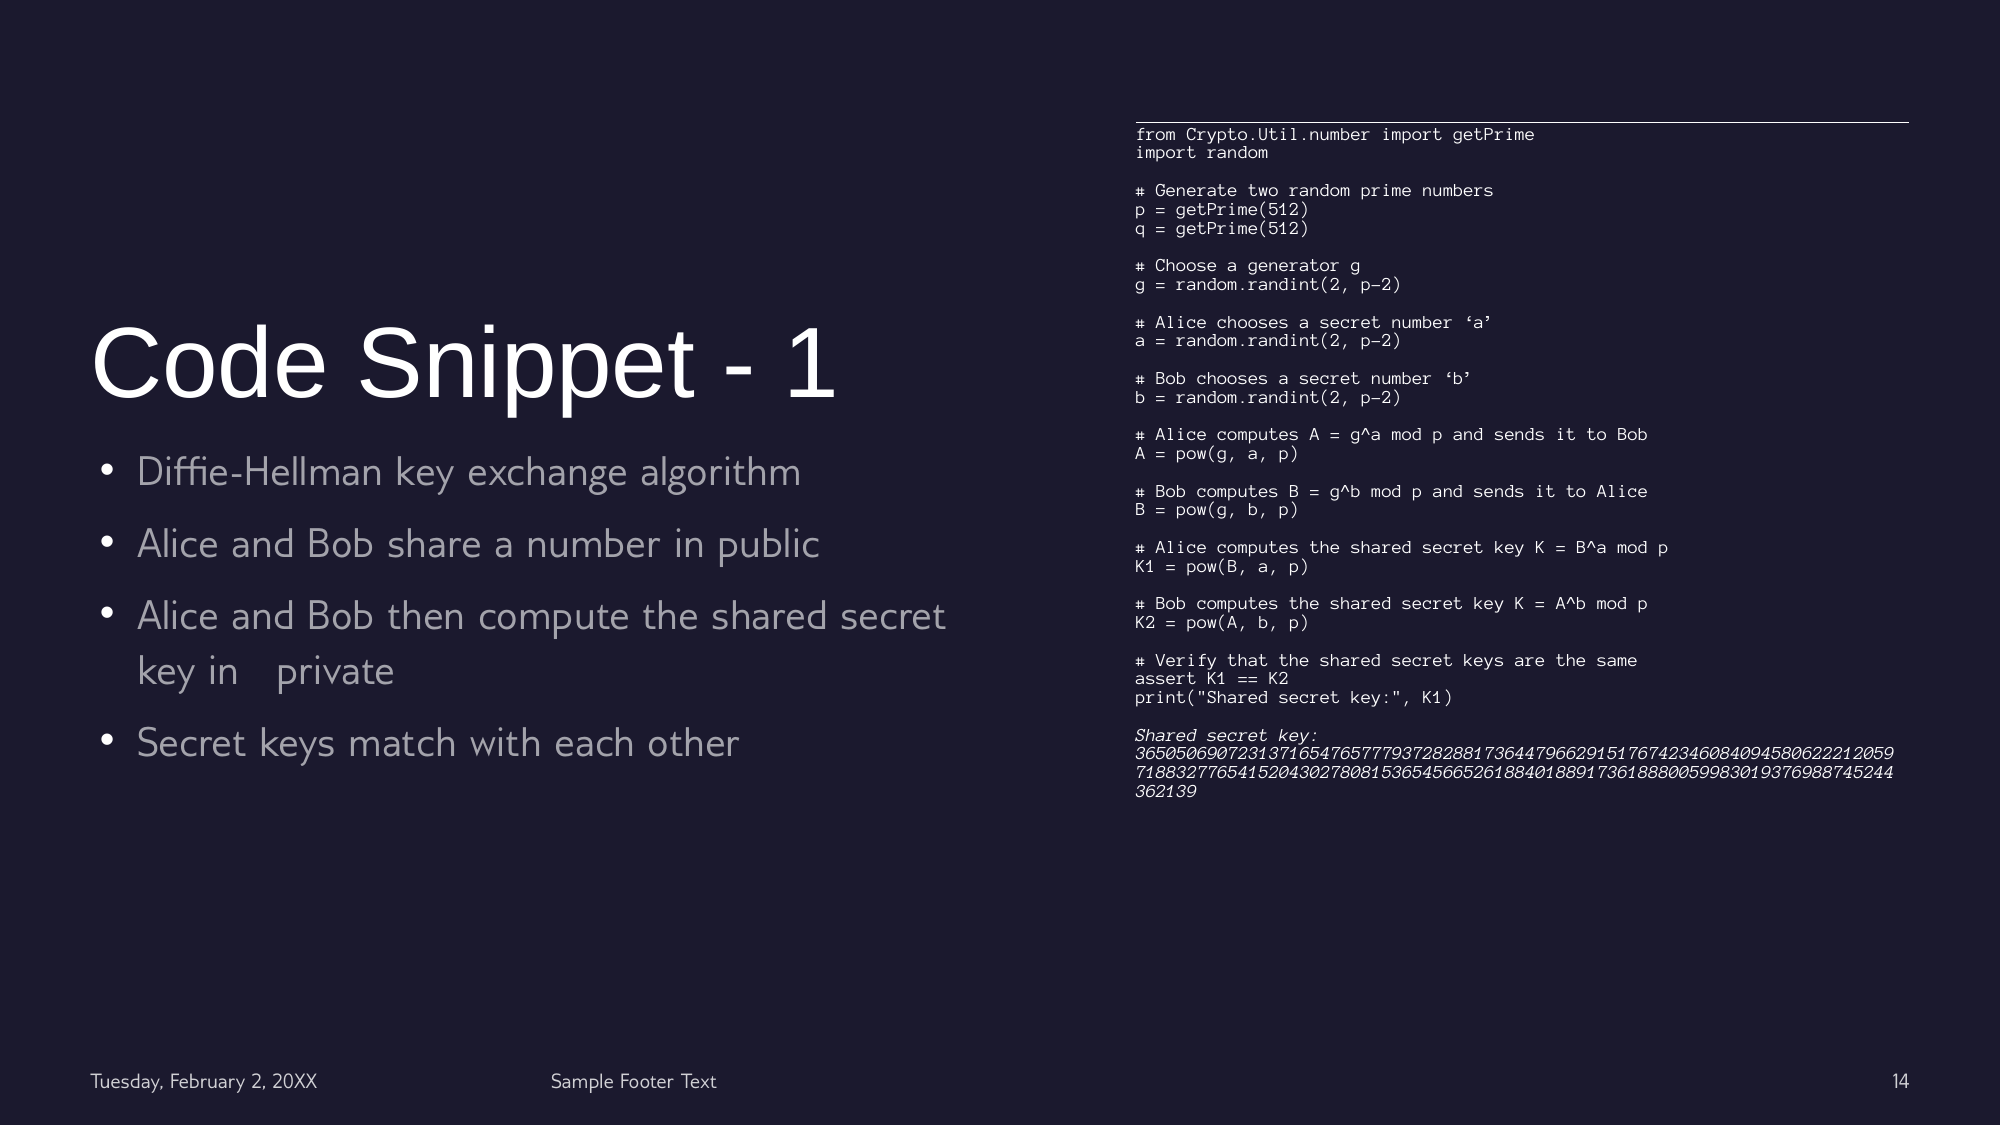

# Code Snippet - 1
| from Crypto.Util.number import getPrime import random # Generate two random prime numbers p = getPrime(512) q = getPrime(512) # Choose a generator g g = random.randint(2, p-2) # Alice chooses a secret number ‘a’ a = random.randint(2, p-2) # Bob chooses a secret number ‘b’ b = random.randint(2, p-2) # Alice computes A = g^a mod p and sends it to Bob A = pow(g, a, p) # Bob computes B = g^b mod p and sends it to Alice B = pow(g, b, p) # Alice computes the shared secret key K = B^a mod p K1 = pow(B, a, p) # Bob computes the shared secret key K = A^b mod p K2 = pow(A, b, p) # Verify that the shared secret keys are the same assert K1 == K2 print("Shared secret key:", K1) Shared secret key: 3650506907231371654765777937282881736447966291517674234608409458062221205971883277654152043027808153654566526188401889173618880059983019376988745244362139 |
| --- |
Diffie-Hellman key exchange algorithm
Alice and Bob share a number in public
Alice and Bob then compute the shared secret key in   private
Secret keys match with each other

Tuesday, February 2, 20XX
Sample Footer Text
14